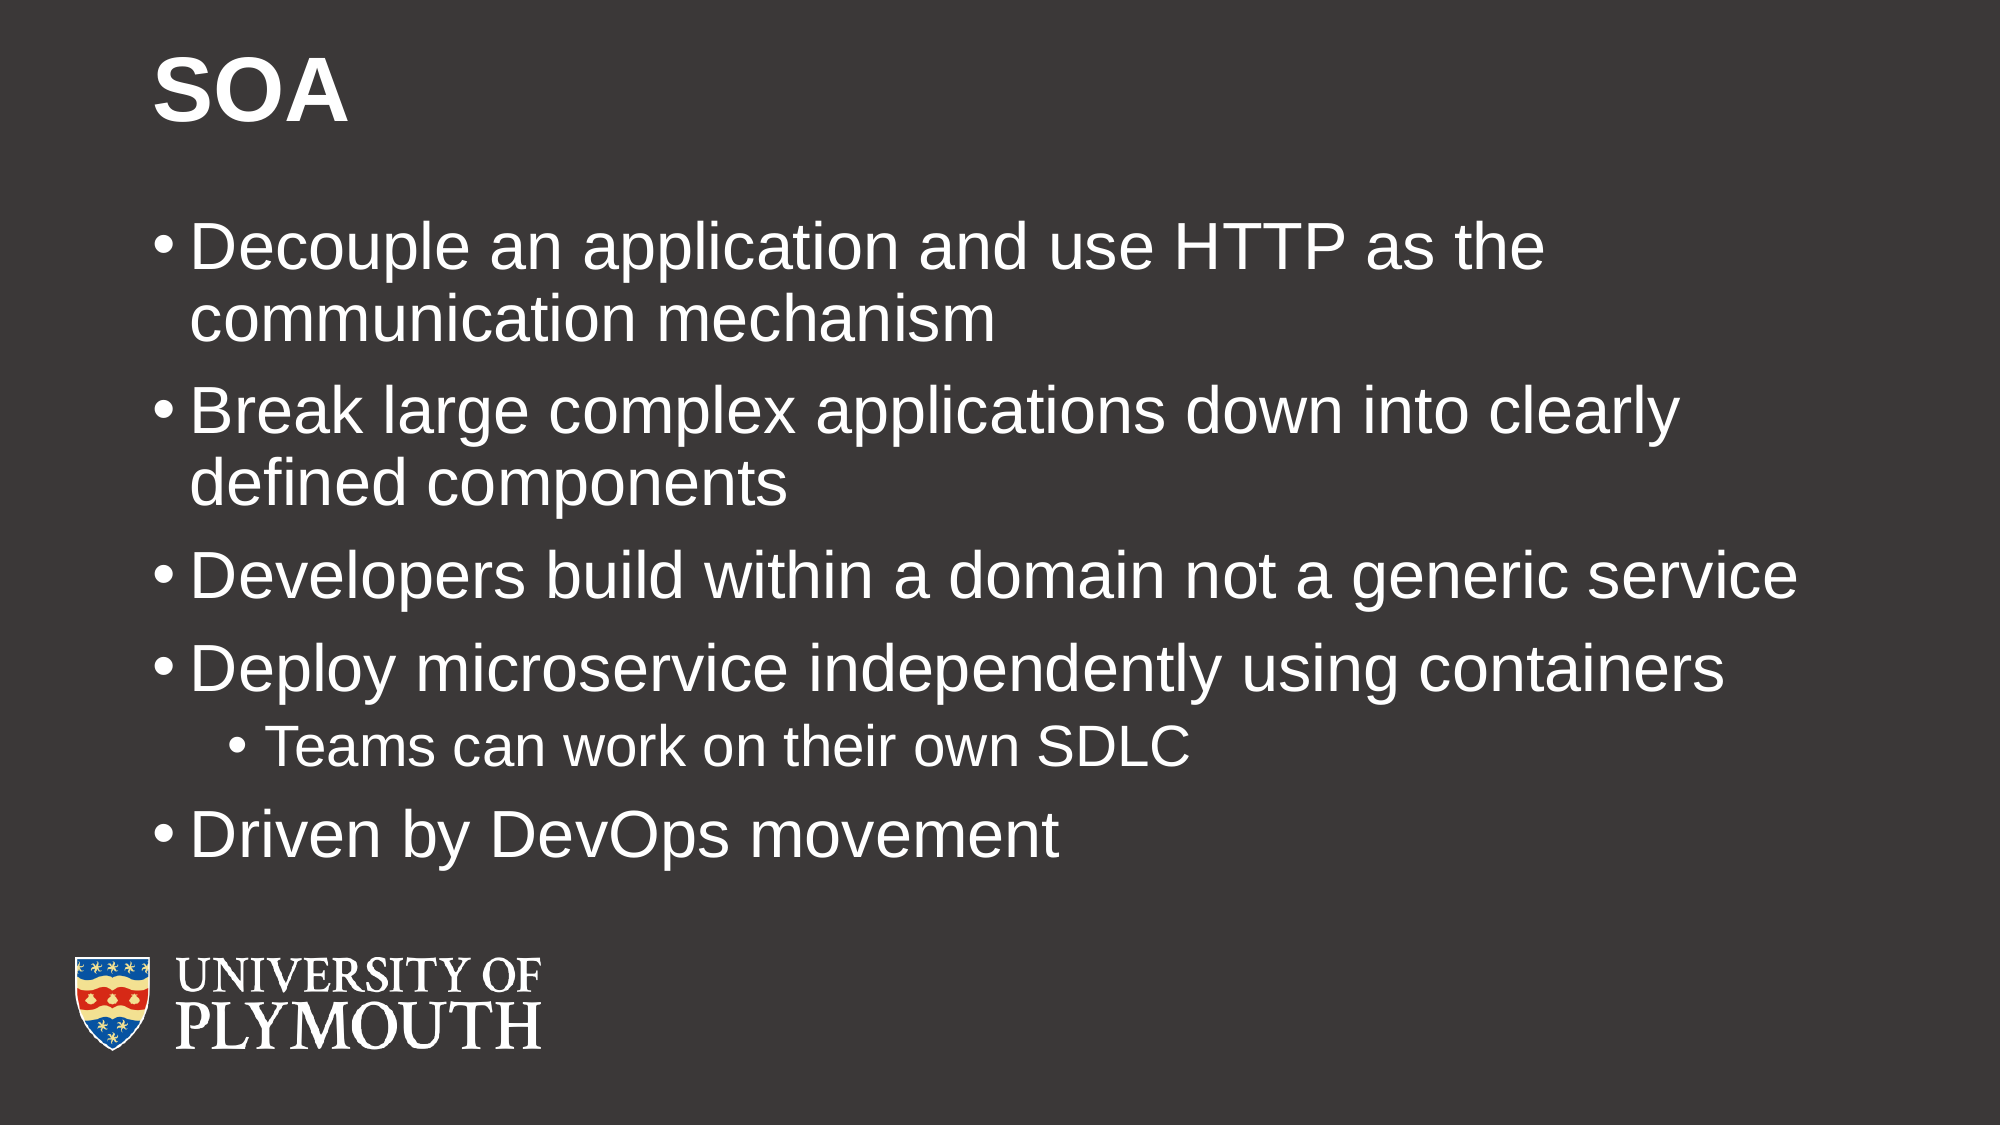

# SOA
Decouple an application and use HTTP as the communication mechanism
Break large complex applications down into clearly defined components
Developers build within a domain not a generic service
Deploy microservice independently using containers
Teams can work on their own SDLC
Driven by DevOps movement